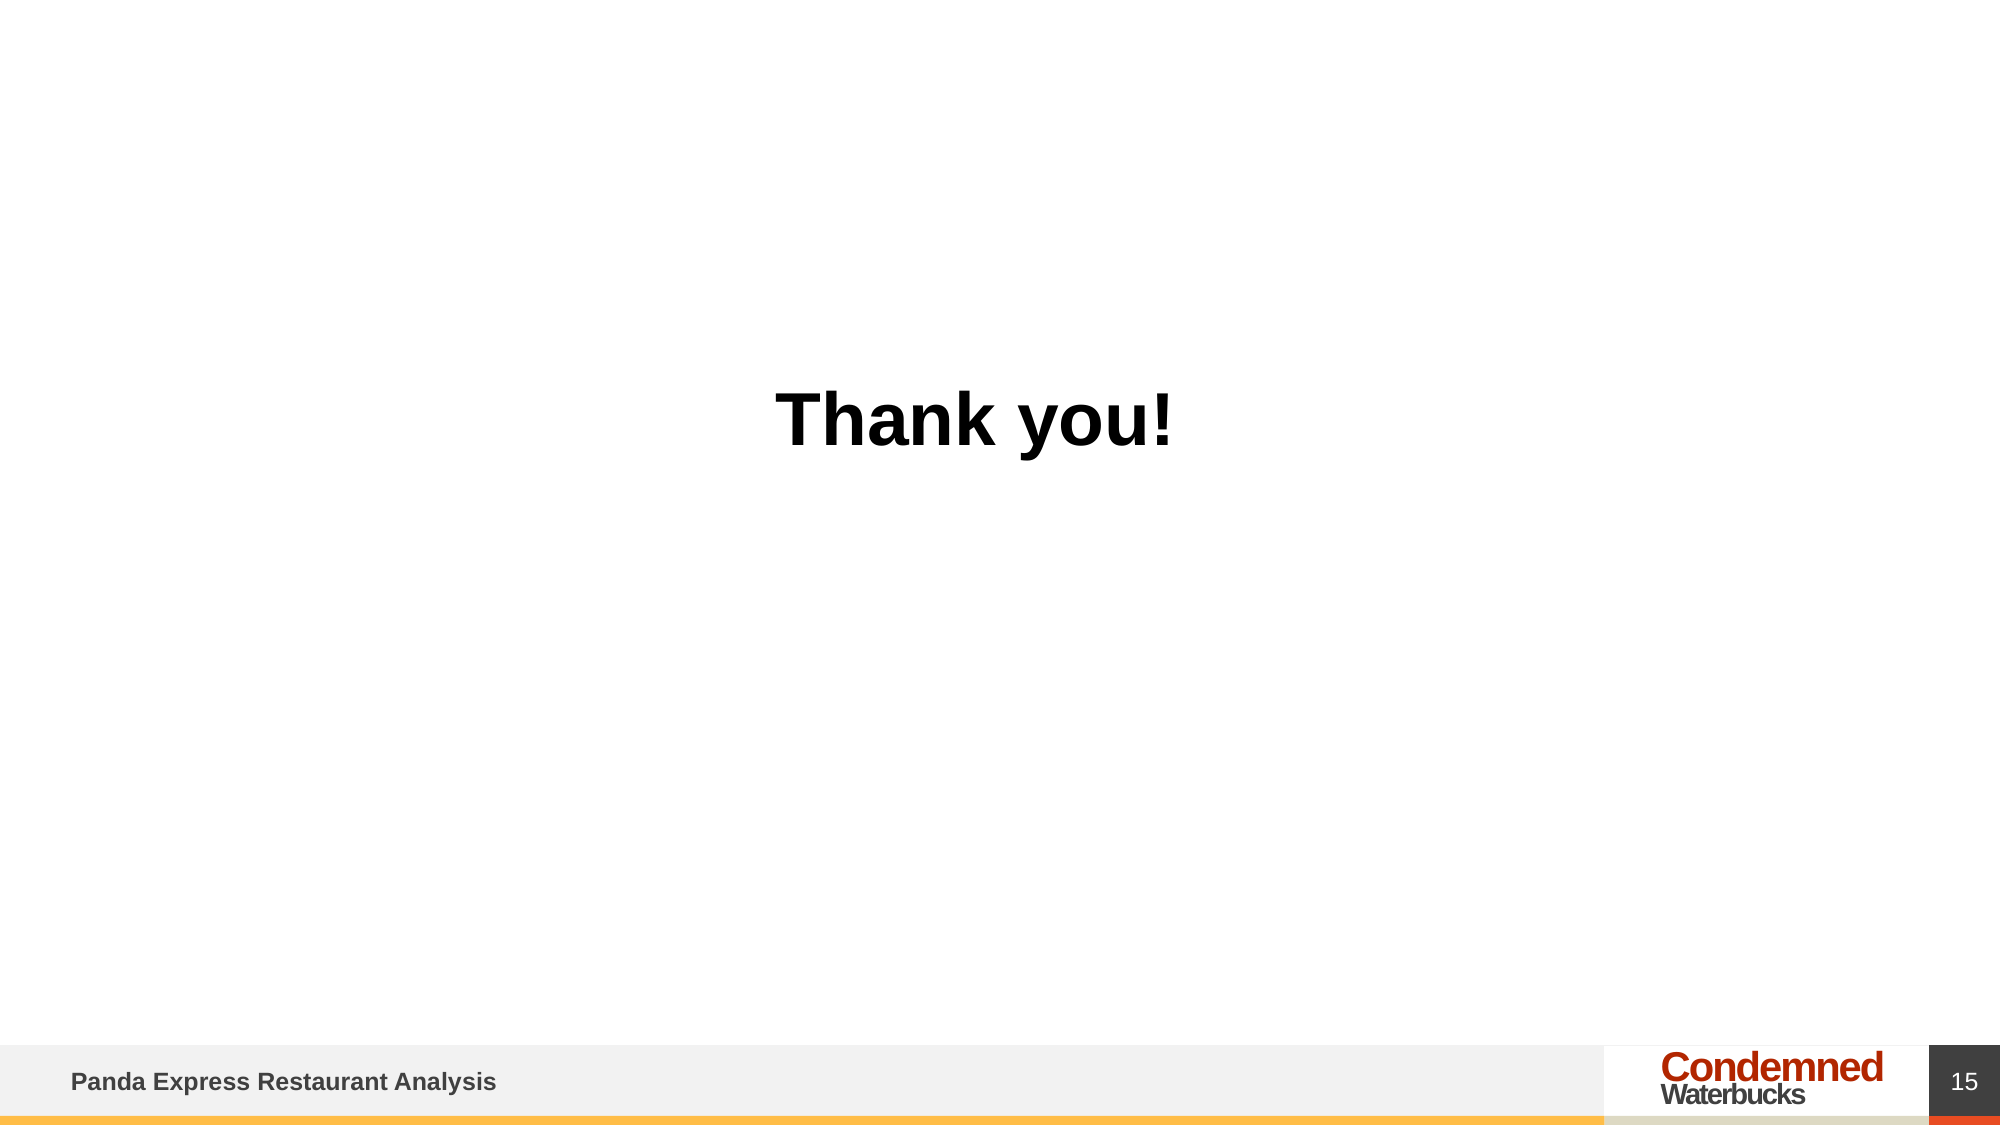

Thank you!
15
Panda Express Restaurant Analysis